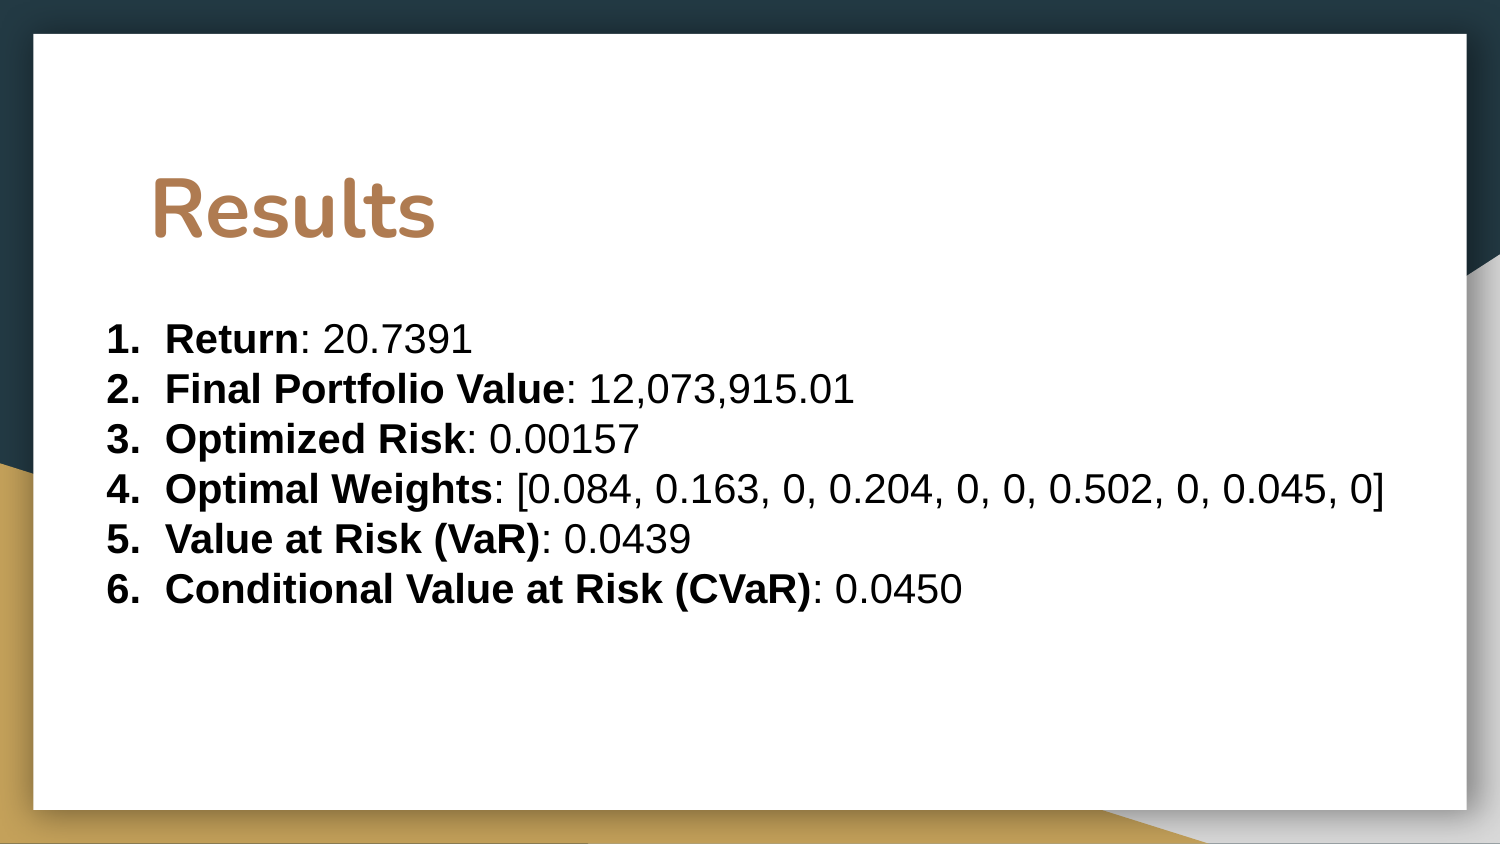

# Results

Return: 20.7391
Final Portfolio Value: 12,073,915.01
Optimized Risk: 0.00157
Optimal Weights: [0.084, 0.163, 0, 0.204, 0, 0, 0.502, 0, 0.045, 0]
Value at Risk (VaR): 0.0439
Conditional Value at Risk (CVaR): 0.0450